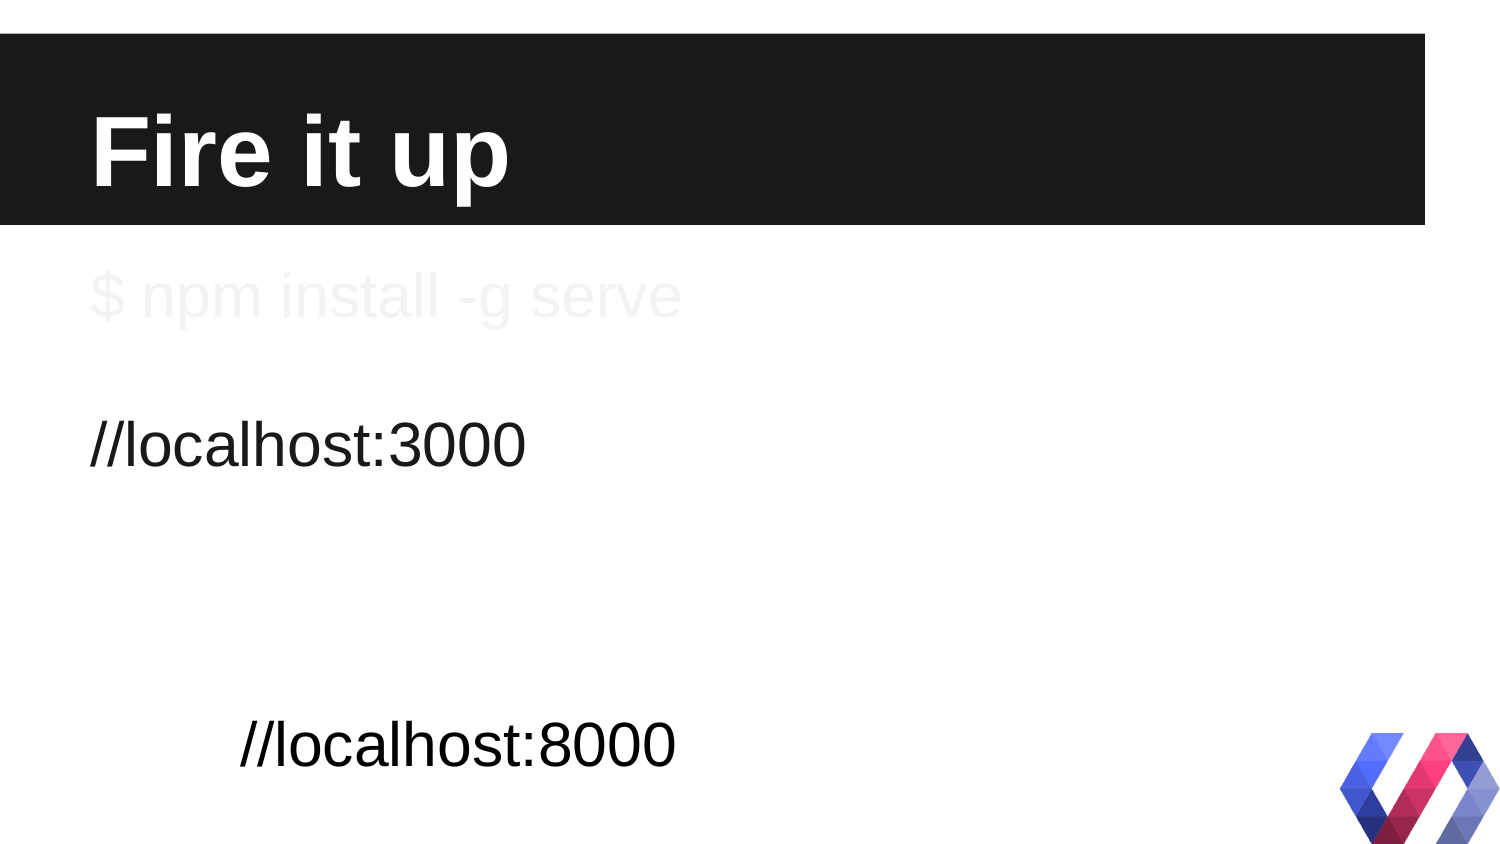

# Fire it up
$ npm install -g serve
$ serve   						//localhost:3000

$ python -m SimpleHTTPServer
									//localhost:8000